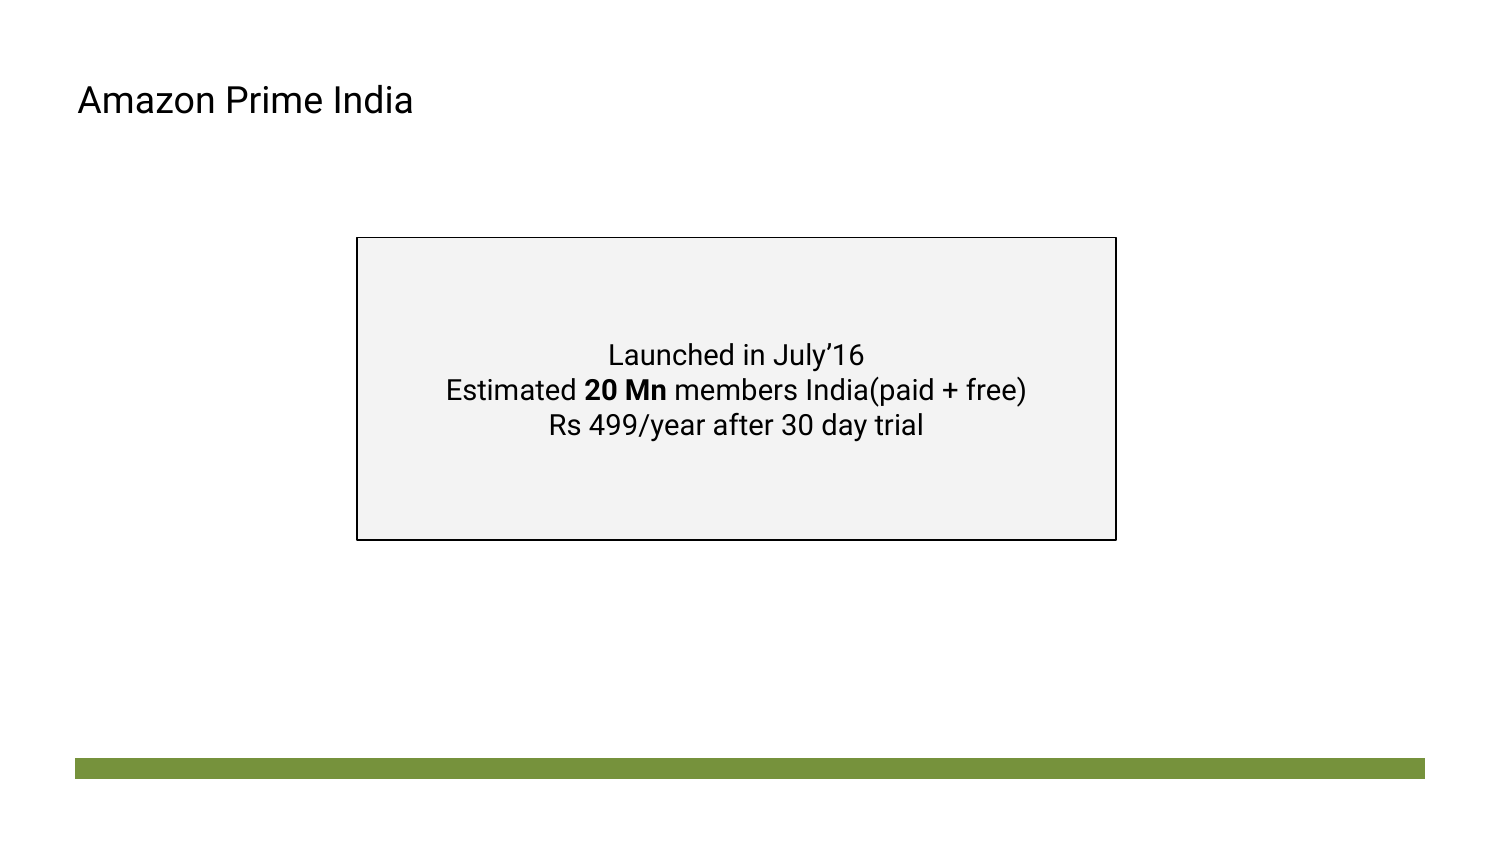

# Amazon Prime India

Launched in July’16
Estimated 20 Mn members India(paid + free)
Rs 499/year after 30 day trial